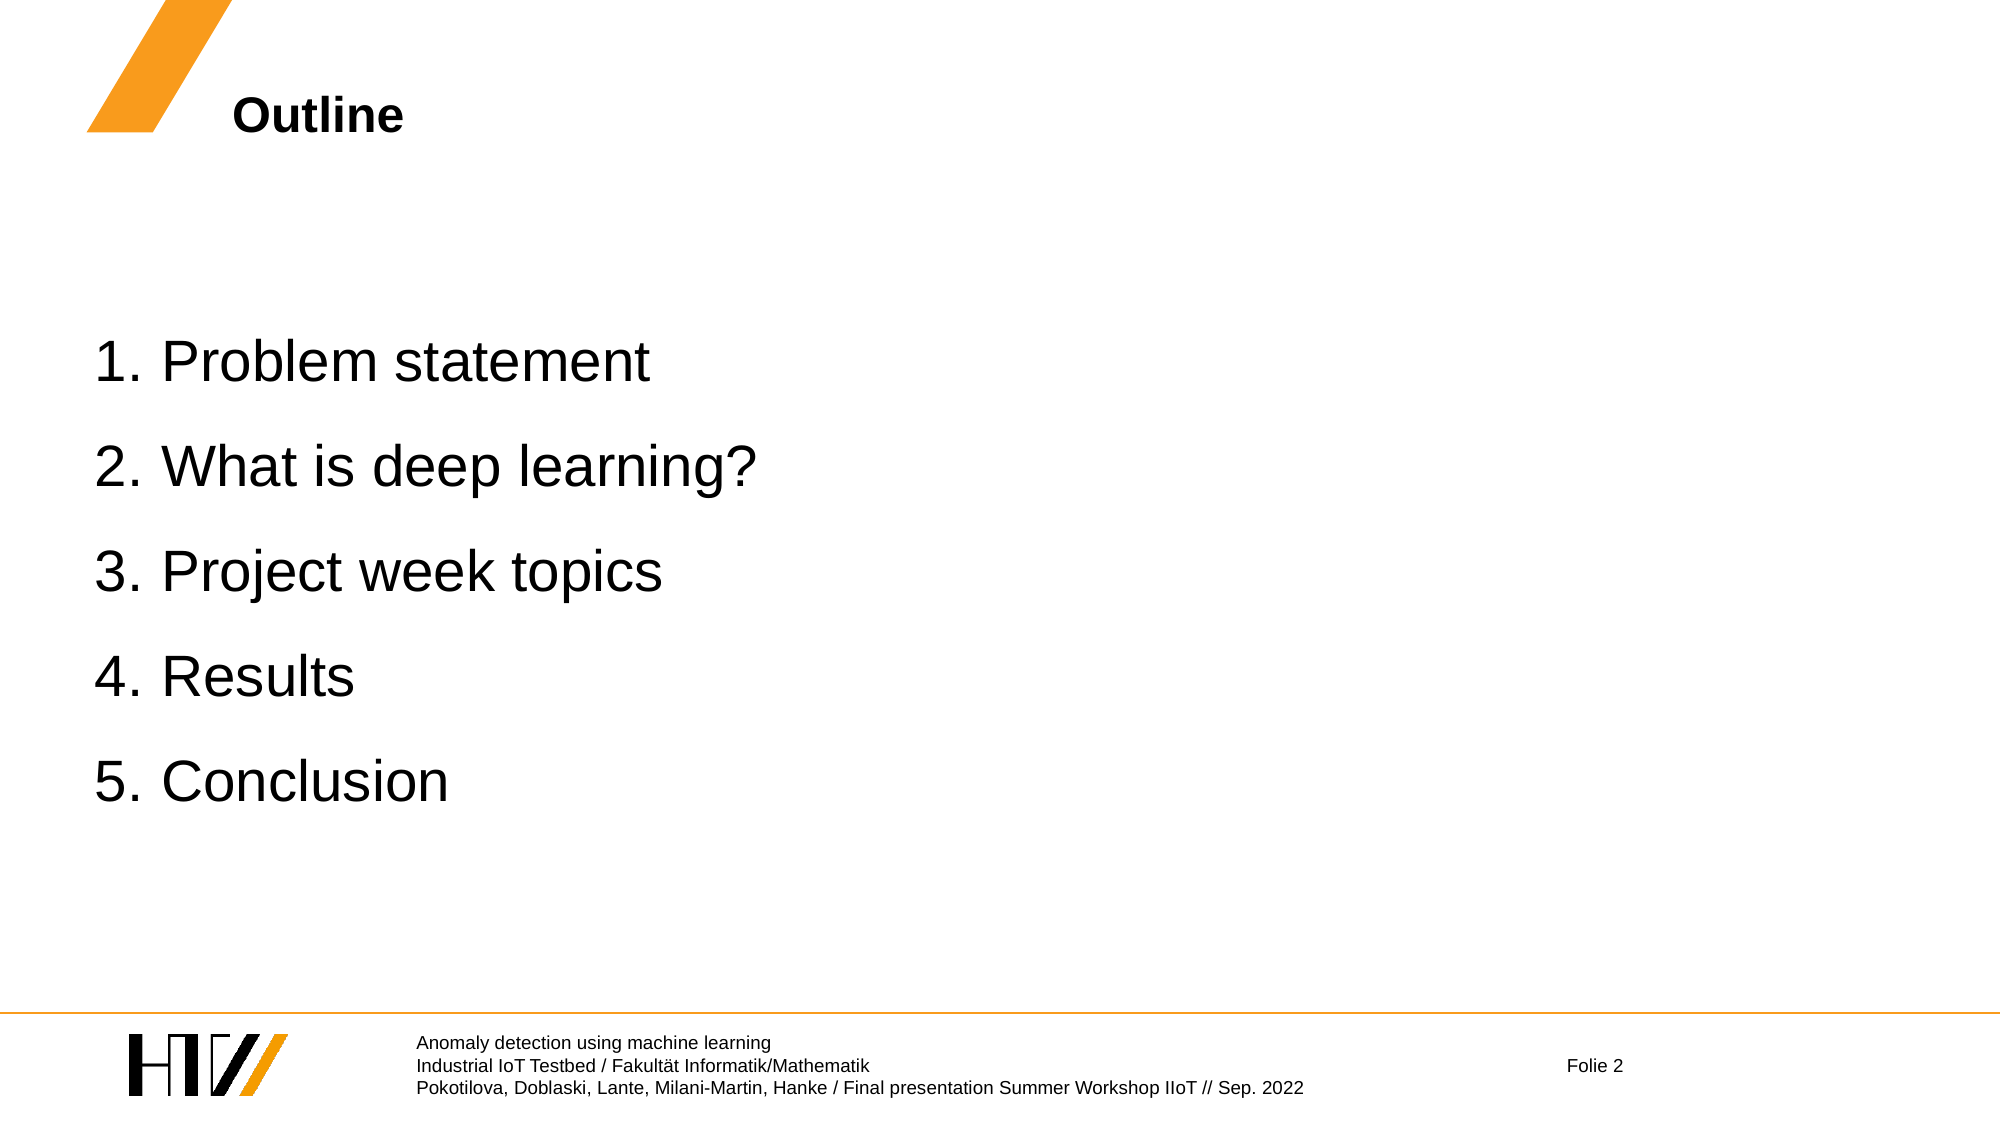

# Outline
Problem statement
What is deep learning?
Project week topics
Results
Conclusion